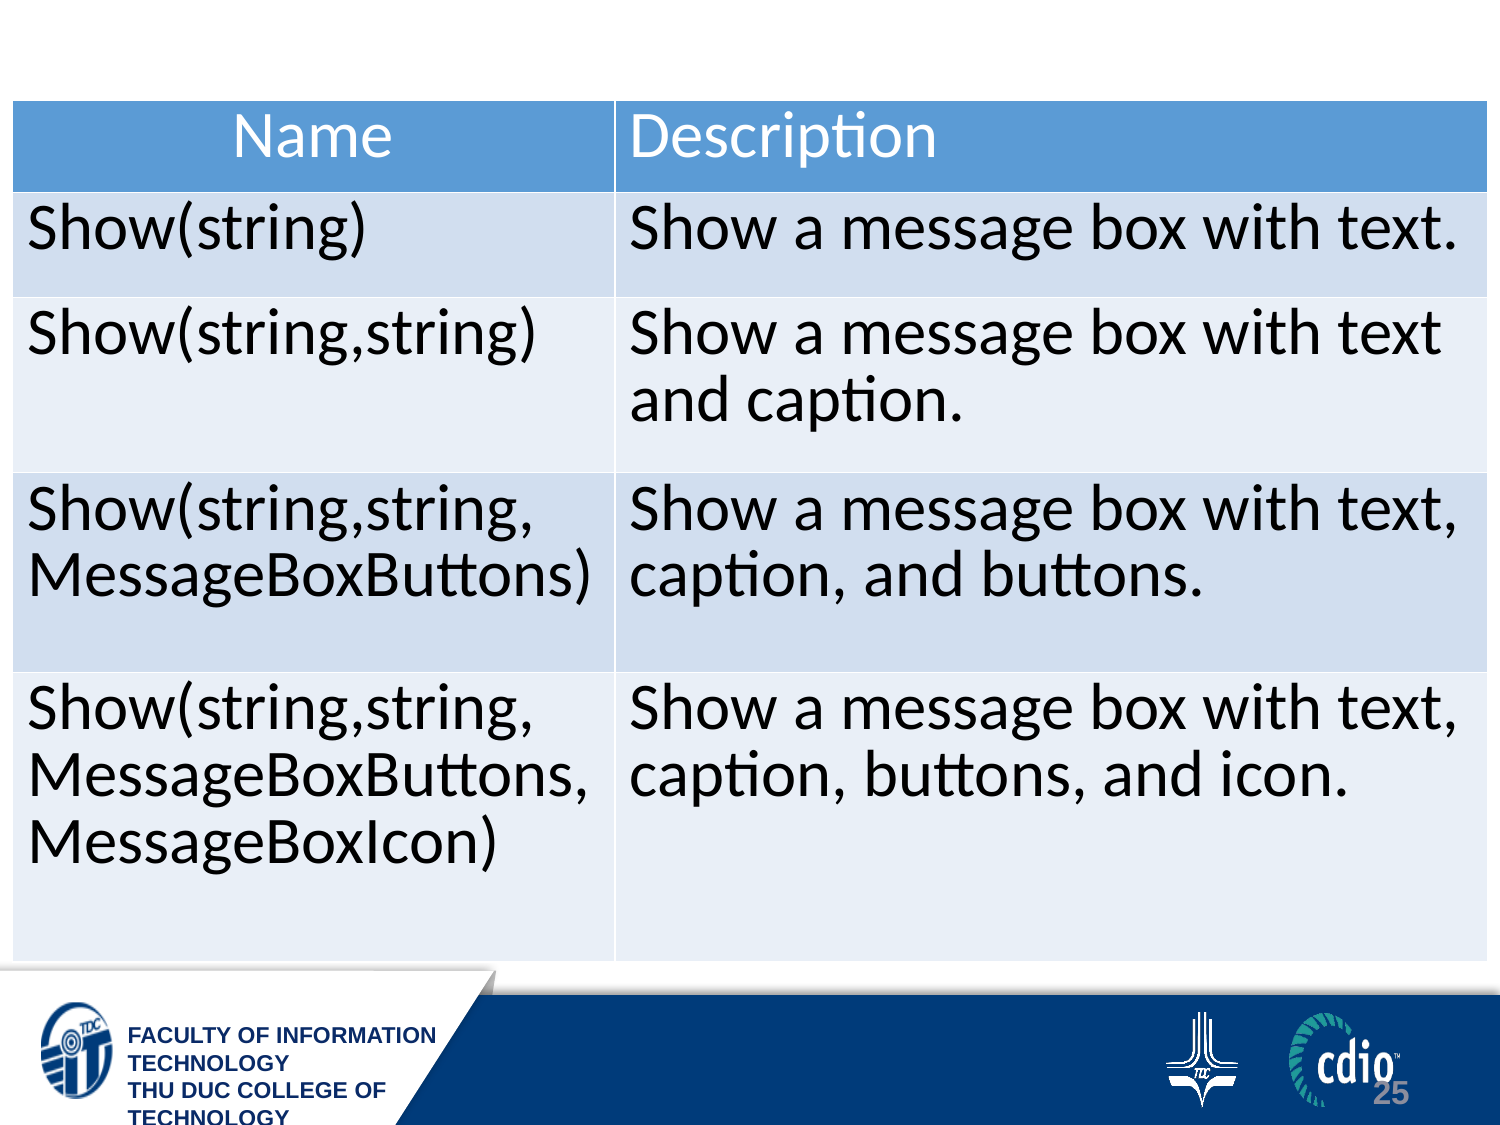

| Name | Description |
| --- | --- |
| Show(string) | Show a message box with text. |
| Show(string,string) | Show a message box with text and caption. |
| Show(string,string, MessageBoxButtons) | Show a message box with text, caption, and buttons. |
| Show(string,string, MessageBoxButtons, MessageBoxIcon) | Show a message box with text, caption, buttons, and icon. |
25